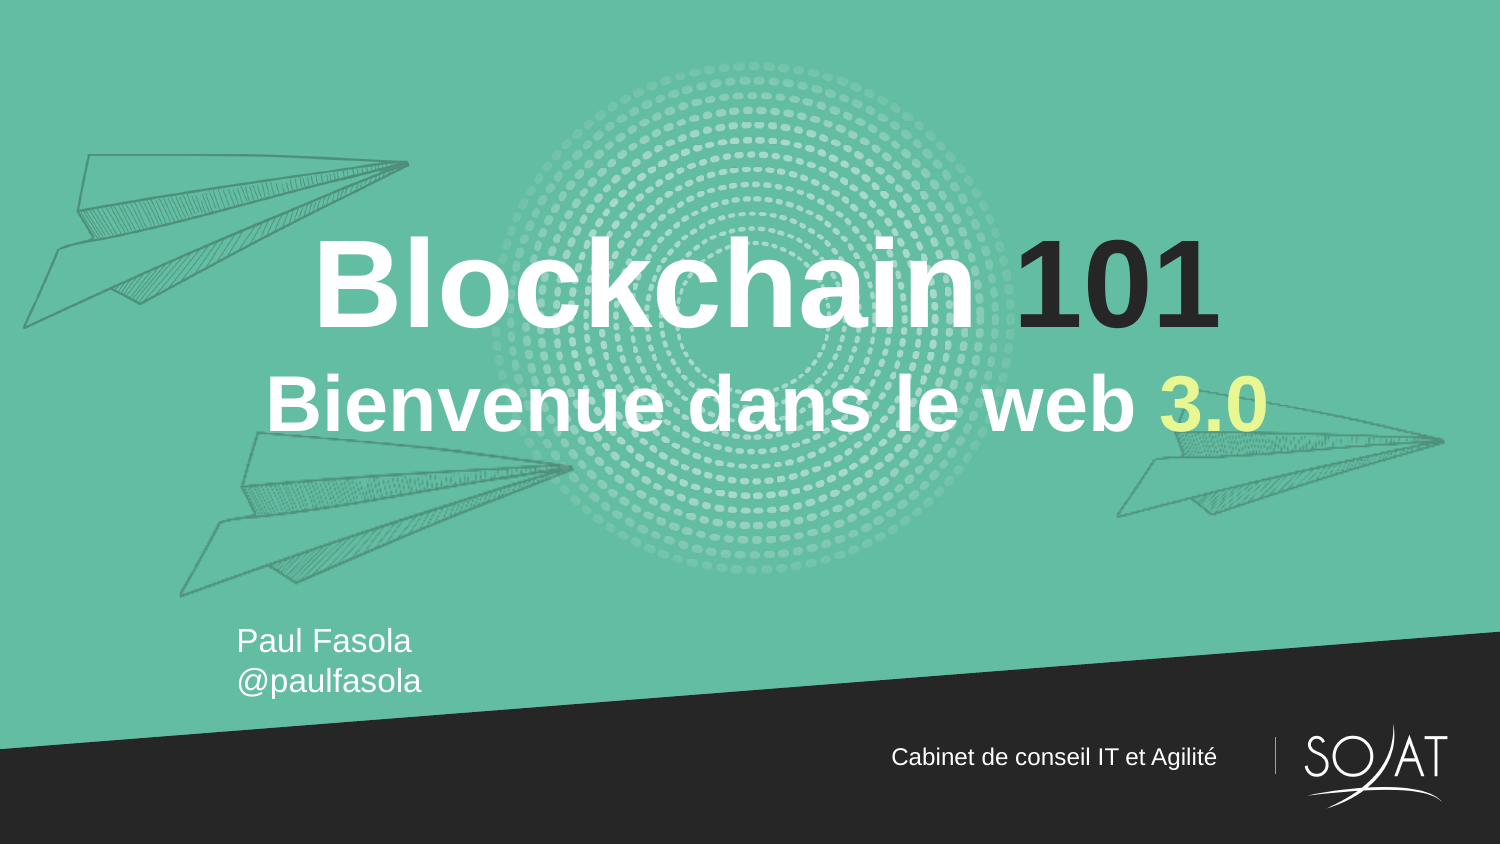

# Blockchain 101 Bienvenue dans le web 3.0
Paul Fasola
@paulfasola